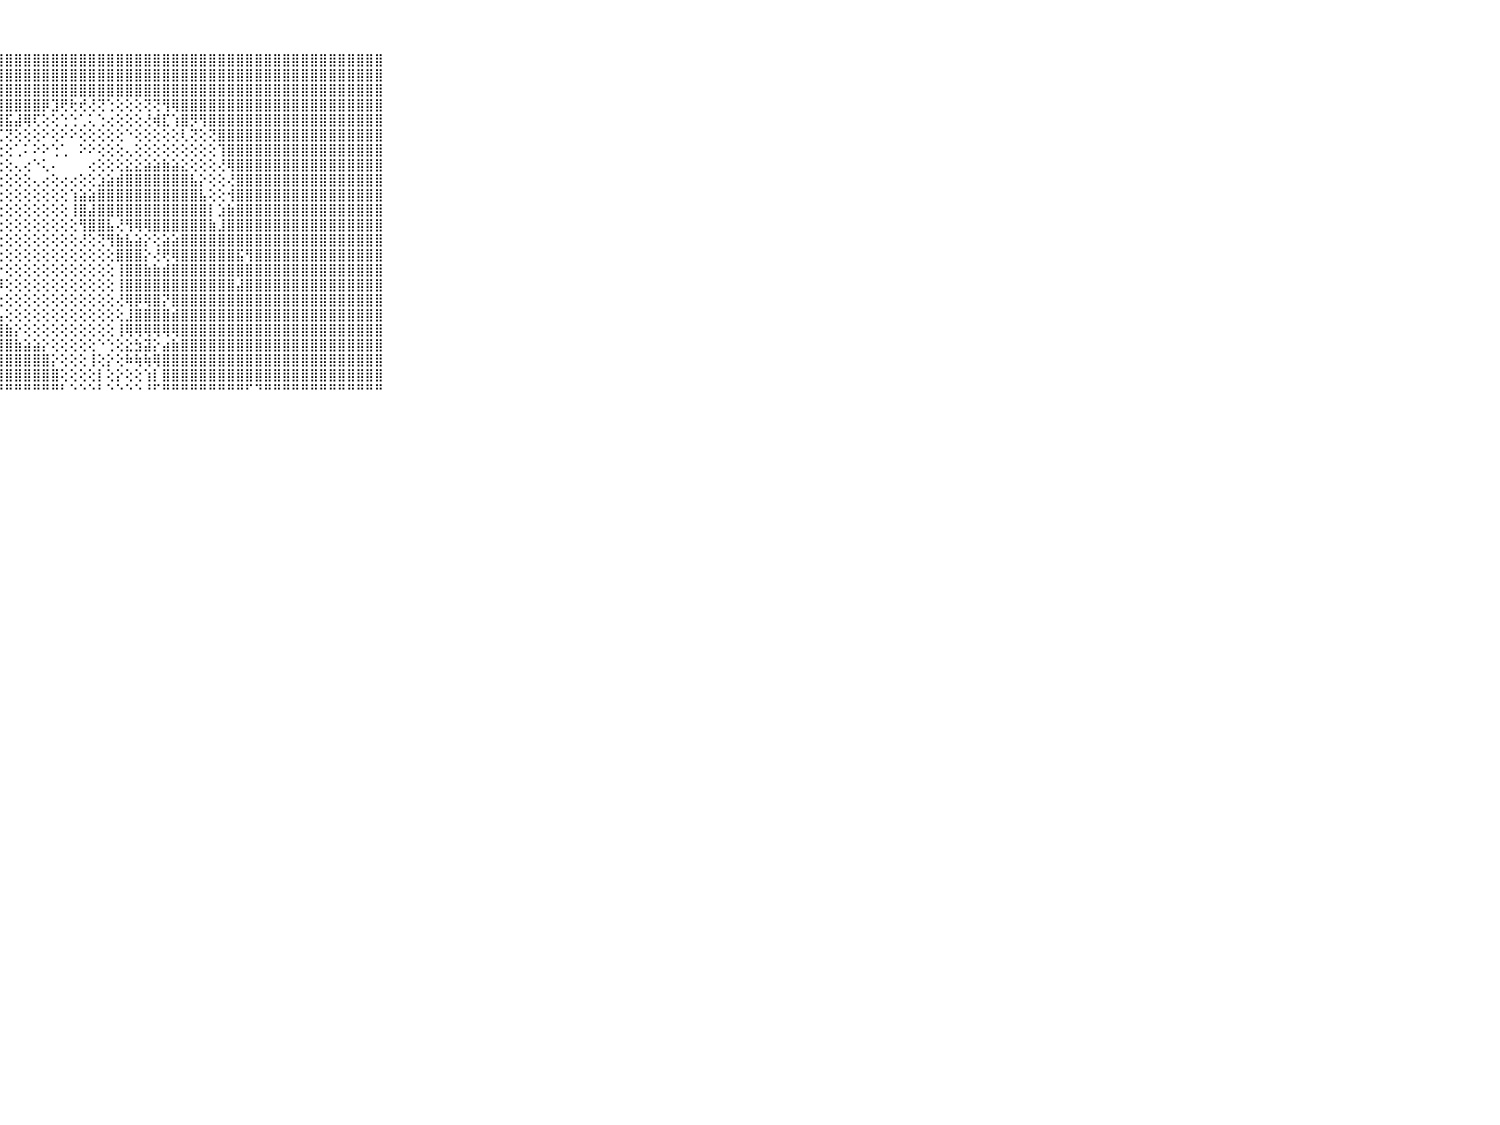

⠀⠀⠀⠀⠀⠀⠀⠀⠀⠀⠀⣿⣿⣿⣿⣿⣿⣿⣿⣿⣿⣿⣿⣿⣿⣿⣿⣿⣿⣿⣿⣿⣿⣿⣿⣿⣿⣿⣿⣿⣿⣿⣿⣿⣿⣿⣿⣿⣿⣿⣿⣿⣿⣿⣿⣿⣿⣿⣿⣿⣿⣿⣿⣿⣿⣿⣿⣿⣿⠀⠀⠀⠀⠀⠀⠀⠀⠀⠀⠀⠀
⠀⠀⠀⠀⠀⠀⠀⠀⠀⠀⠀⣿⣿⣿⣿⣿⣿⣿⣿⣿⣿⣿⣿⣿⣿⣿⣿⣿⣿⣿⣿⣿⣿⣿⣿⣿⣿⣿⣿⣿⣿⣿⣿⣿⣿⣿⣿⣿⣿⣿⣿⣿⣿⣿⣿⣿⣿⣿⣿⣿⣿⣿⣿⣿⣿⣿⣿⣿⣿⠀⠀⠀⠀⠀⠀⠀⠀⠀⠀⠀⠀
⠀⠀⠀⠀⠀⠀⠀⠀⠀⠀⠀⣿⣿⣿⣿⣿⣿⣿⣿⣿⣿⣿⣿⣿⣿⣿⣿⣿⣿⣿⣿⣿⣿⣿⣿⣿⣿⣿⣿⣿⣿⣿⣿⣿⣿⣿⣿⣿⣿⣿⣿⣿⣿⣿⣿⣿⣿⣿⣿⣿⣿⣿⣿⣿⣿⣿⣿⣿⣿⠀⠀⠀⠀⠀⠀⠀⠀⠀⠀⠀⠀
⠀⠀⠀⠀⠀⠀⠀⠀⠀⠀⠀⣿⣿⣿⣿⣿⣿⣿⣿⣿⣿⣿⣿⣿⣿⣿⣿⣿⣿⣿⣿⣿⡿⣹⢟⢗⢞⢜⢝⢑⢕⢕⢕⢝⢝⢻⢿⣿⣿⣿⣿⣿⣿⣿⣿⣿⣿⣿⣿⣿⣿⣿⣿⣿⣿⣿⣿⣿⣿⠀⠀⠀⠀⠀⠀⠀⠀⠀⠀⠀⠀
⠀⠀⠀⠀⠀⠀⠀⠀⠀⠀⠀⣿⣿⣿⣿⣿⣿⣿⣿⣿⣿⣿⣿⣿⣿⣿⣿⣿⣯⣼⢿⢏⢕⢕⢑⢑⢁⢅⢑⢔⢕⢕⢕⢜⢾⣏⢱⣿⡻⢻⣿⣿⣿⣿⣿⣿⣿⣿⣿⣿⣿⣿⣿⣿⣿⣿⣿⣿⣿⠀⠀⠀⠀⠀⠀⠀⠀⠀⠀⠀⠀
⠀⠀⠀⠀⠀⠀⠀⠀⠀⠀⠀⣿⣿⣿⣿⣿⣿⣿⣿⣿⣿⣿⣿⣿⣿⣿⣿⢏⢝⢕⢕⢕⠕⢕⠕⠕⢕⢕⢕⢕⢕⠑⢕⢕⢕⢕⢕⢇⢝⢕⢝⣿⣿⣿⣿⣿⣿⣿⣿⣿⣿⣿⣿⣿⣿⣿⣿⣿⣿⠀⠀⠀⠀⠀⠀⠀⠀⠀⠀⠀⠀
⠀⠀⠀⠀⠀⠀⠀⠀⠀⠀⠀⣿⣿⣿⣿⣿⣿⣿⣿⣿⣿⣿⣿⣿⣿⣿⡵⢕⢕⢁⠅⠕⠕⢑⢁⠀⠕⠕⢕⢕⢕⢄⢕⢕⢕⢕⢕⢕⢕⢕⢕⢹⣿⣿⣿⣿⣿⣿⣿⣿⣿⣿⣿⣿⣿⣿⣿⣿⣿⠀⠀⠀⠀⠀⠀⠀⠀⠀⠀⠀⠀
⠀⠀⠀⠀⠀⠀⠀⠀⠀⠀⠀⣿⣿⣿⣿⣿⣿⣿⣿⣿⣿⣿⣿⣿⣿⢟⢇⢕⢕⢄⢔⠑⢅⠄⠀⠀⠀⢔⢕⢕⢕⣕⣕⣵⣵⣷⣵⣕⢕⢕⢕⢜⢿⣿⣿⣿⣿⣿⣿⣿⣿⣿⣿⣿⣿⣿⣿⣿⣿⠀⠀⠀⠀⠀⠀⠀⠀⠀⠀⠀⠀
⠀⠀⠀⠀⠀⠀⠀⠀⠀⠀⠀⣿⣿⣿⣿⣿⣿⣿⣿⣿⣿⣿⣿⣿⡏⢕⢕⢕⢕⢕⢕⢄⢔⢕⢔⢔⢕⢕⣱⣵⣾⣿⣿⣿⣿⣿⣿⣿⣧⡕⢕⢕⢜⣿⣿⣿⣿⣿⣿⣿⣿⣿⣿⣿⣿⣿⣿⣿⣿⠀⠀⠀⠀⠀⠀⠀⠀⠀⠀⠀⠀
⠀⠀⠀⠀⠀⠀⠀⠀⠀⠀⠀⣿⣿⣿⣿⣿⣿⣿⣿⣿⣿⣿⣿⣿⣯⣕⢕⢕⢕⢕⢕⢕⢕⢕⢕⢱⣵⣵⣿⣿⣿⣿⣿⣿⣿⣿⣿⣿⣿⣧⢕⢕⢺⣿⣿⣿⣿⣿⣿⣿⣿⣿⣿⣿⣿⣿⣿⣿⣿⠀⠀⠀⠀⠀⠀⠀⠀⠀⠀⠀⠀
⠀⠀⠀⠀⠀⠀⠀⠀⠀⠀⠀⣿⣿⣿⣿⣿⣿⣿⣿⣿⣿⣿⣿⣿⣿⡕⢕⢕⢕⢕⢕⢕⢕⢕⢕⢸⣿⣼⣿⣿⣿⣿⣿⣿⣿⣿⣿⣿⣿⣿⡇⣱⣷⣿⣿⣿⣿⣿⣿⣿⣿⣿⣿⣿⣿⣿⣿⣿⣿⠀⠀⠀⠀⠀⠀⠀⠀⠀⠀⠀⠀
⠀⠀⠀⠀⠀⠀⠀⠀⠀⠀⠀⣿⣿⣿⣿⣿⣿⣿⣿⣿⣿⣿⣿⣿⣿⡇⢕⢕⢕⢕⢕⢕⢕⢕⢕⢕⢻⣿⣿⣧⢜⢻⢿⢿⣿⣿⣿⣿⣿⣿⣷⣸⣿⣿⣿⣿⣿⣿⣿⣿⣿⣿⣿⣿⣿⣿⣿⣿⣿⠀⠀⠀⠀⠀⠀⠀⠀⠀⠀⠀⠀
⠀⠀⠀⠀⠀⠀⠀⠀⠀⠀⠀⣿⣿⣿⣿⣿⣿⣿⣿⣿⣿⣿⣿⣿⣿⣷⢕⢕⢕⢕⢕⢕⢕⢕⢕⢕⢜⢕⢝⢻⣷⣧⣵⡕⢕⣵⣵⣿⣿⣿⣿⣿⣿⣿⣿⣿⣿⣿⣿⣿⣿⣿⣿⣿⣿⣿⣿⣿⣿⠀⠀⠀⠀⠀⠀⠀⠀⠀⠀⠀⠀
⠀⠀⠀⠀⠀⠀⠀⠀⠀⠀⠀⣿⣿⣿⣿⣿⣿⣿⣿⣿⣿⣿⣿⣿⣿⣿⡇⢕⢕⢕⢕⢕⢕⢕⢕⢕⢕⢕⢕⢕⣿⣿⣿⡕⢜⢟⢿⣿⣿⣿⣿⣿⣿⣯⢻⣿⣿⣿⣿⣿⣿⣿⣿⣿⣿⣿⣿⣿⣿⠀⠀⠀⠀⠀⠀⠀⠀⠀⠀⠀⠀
⠀⠀⠀⠀⠀⠀⠀⠀⠀⠀⠀⣿⣿⣿⣿⣿⣿⣿⣿⣿⣿⣿⣿⣿⣿⣿⣿⡕⢕⢕⢕⢕⢕⢕⢕⢕⢕⢕⢕⢕⢸⣿⣿⣷⣷⣾⣿⣿⣿⣿⣿⣿⣿⣿⣿⣿⣿⣿⣿⣿⣿⣿⣿⣿⣿⣿⣿⣿⣿⠀⠀⠀⠀⠀⠀⠀⠀⠀⠀⠀⠀
⠀⠀⠀⠀⠀⠀⠀⠀⠀⠀⠀⣿⣿⣿⣿⣿⣿⣿⣿⣿⣿⣿⣿⣿⣿⣿⣿⡿⢕⢕⢕⢕⢕⢕⢕⢕⢕⢕⢕⢕⢸⣿⣿⣿⣿⣿⣿⣿⣿⣿⣿⣿⣿⣼⣿⣿⣿⣿⣿⣿⣿⣿⣿⣿⣿⣿⣿⣿⣿⠀⠀⠀⠀⠀⠀⠀⠀⠀⠀⠀⠀
⠀⠀⠀⠀⠀⠀⠀⠀⠀⠀⠀⣿⣿⣿⣿⣿⣿⣿⣿⣿⣿⣿⣿⣿⣿⣿⣿⢕⢕⢕⢕⢕⢕⢕⢕⢕⢕⢕⢕⢕⢜⢿⡿⢿⣿⡝⣿⣿⣿⣿⣿⣿⣿⣿⣿⣿⣿⣿⣿⣿⣿⣿⣿⣿⣿⣿⣿⣿⣿⠀⠀⠀⠀⠀⠀⠀⠀⠀⠀⠀⠀
⠀⠀⠀⠀⠀⠀⠀⠀⠀⠀⠀⣿⣿⣿⣿⣿⣿⣿⣿⣿⣿⣿⣿⣿⣿⣿⣿⣧⢕⢕⢕⢕⢕⢕⢕⢕⢕⢕⢕⢕⢕⣸⣿⣿⣿⣿⣾⣿⣿⣿⣿⣿⣿⣿⣿⣿⣿⣿⣿⣿⣿⣿⣿⣿⣿⣿⣿⣿⣿⠀⠀⠀⠀⠀⠀⠀⠀⠀⠀⠀⠀
⠀⠀⠀⠀⠀⠀⠀⠀⠀⠀⠀⣿⣿⣿⣿⣿⣿⣿⣿⣿⣿⣿⣿⣿⣿⣿⣿⣿⣷⡕⢕⢕⢕⢕⢕⢕⢕⢕⢕⢕⢸⢿⢿⢿⢿⢿⢿⣿⣿⣿⣿⣿⣿⣿⣿⣿⣿⣿⣿⣿⣿⣿⣿⣿⣿⣿⣿⣿⣿⠀⠀⠀⠀⠀⠀⠀⠀⠀⠀⠀⠀
⠀⠀⠀⠀⠀⠀⠀⠀⠀⠀⠀⣿⣿⣿⣿⣿⣿⣿⣿⣿⣿⣿⣿⣿⣿⣿⣿⣿⣿⣷⣵⣵⡕⢕⢕⢕⢕⢕⠑⢑⢕⣕⣳⣽⡕⣴⣷⣿⣿⣿⣿⣿⣿⣿⣿⣿⣿⣿⣿⣿⣿⣿⣿⣿⣿⣿⣿⣿⣿⠀⠀⠀⠀⠀⠀⠀⠀⠀⠀⠀⠀
⠀⠀⠀⠀⠀⠀⠀⠀⠀⠀⠀⣿⣿⣿⣿⣿⣿⣿⣿⣿⣿⣿⣿⣿⣿⣿⣿⣿⣿⣿⣿⣿⣿⡕⢕⢕⢕⢸⢕⡕⢕⠷⢷⢷⢿⣿⣿⣿⣿⣿⣿⣿⣿⣿⣿⣿⣿⣿⣿⣿⣿⣿⣿⣿⣿⣿⣿⣿⣿⠀⠀⠀⠀⠀⠀⠀⠀⠀⠀⠀⠀
⠀⠀⠀⠀⠀⠀⠀⠀⠀⠀⠀⣿⣿⣿⣿⣿⣿⣿⣿⣿⣿⣿⣿⣿⣿⣿⣿⣿⣿⣿⣿⣿⣿⣿⢕⢕⢕⢕⡇⢕⡕⢕⢕⢱⡇⣿⣿⣿⣿⣿⣿⣿⣿⣿⣿⣿⣿⣿⣿⣿⣿⣿⣿⣿⣿⣿⣿⣿⣿⠀⠀⠀⠀⠀⠀⠀⠀⠀⠀⠀⠀
⠀⠀⠀⠀⠀⠀⠀⠀⠀⠀⠀⠛⠛⠛⠛⠛⠛⠛⠛⠛⠛⠛⠛⠛⠛⠛⠛⠛⠛⠛⠛⠛⠛⠛⠃⠑⠑⠑⠃⠑⠑⠑⠑⠘⠋⠛⠛⠛⠛⠛⠛⠛⠛⠛⠋⠙⠛⠛⠛⠛⠛⠛⠛⠛⠛⠛⠛⠛⠛⠀⠀⠀⠀⠀⠀⠀⠀⠀⠀⠀⠀